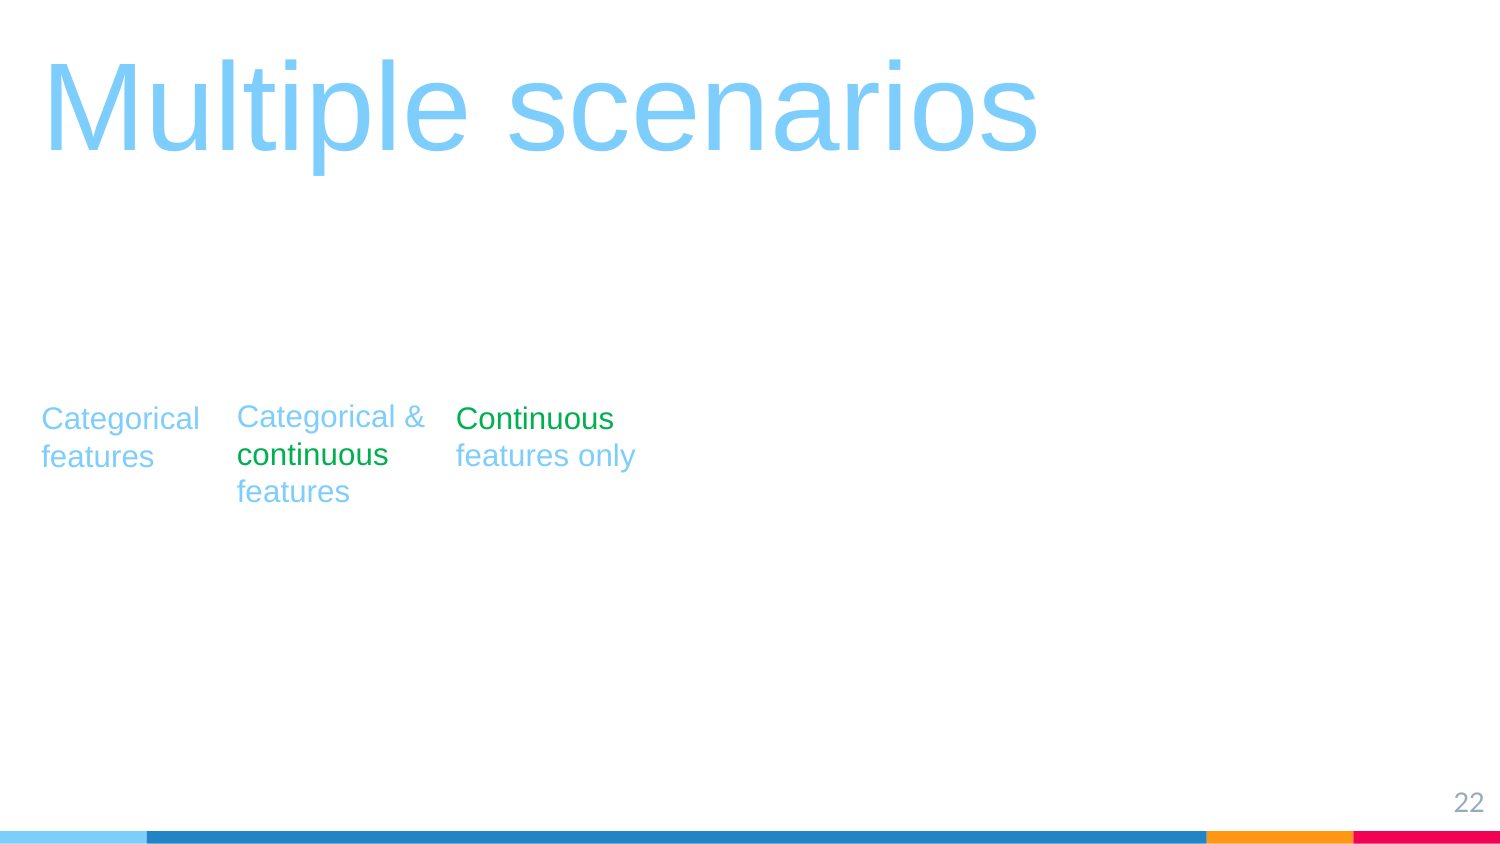

Multiple scenarios

Continuous features only
Categorical features
Categorical & continuous features
22